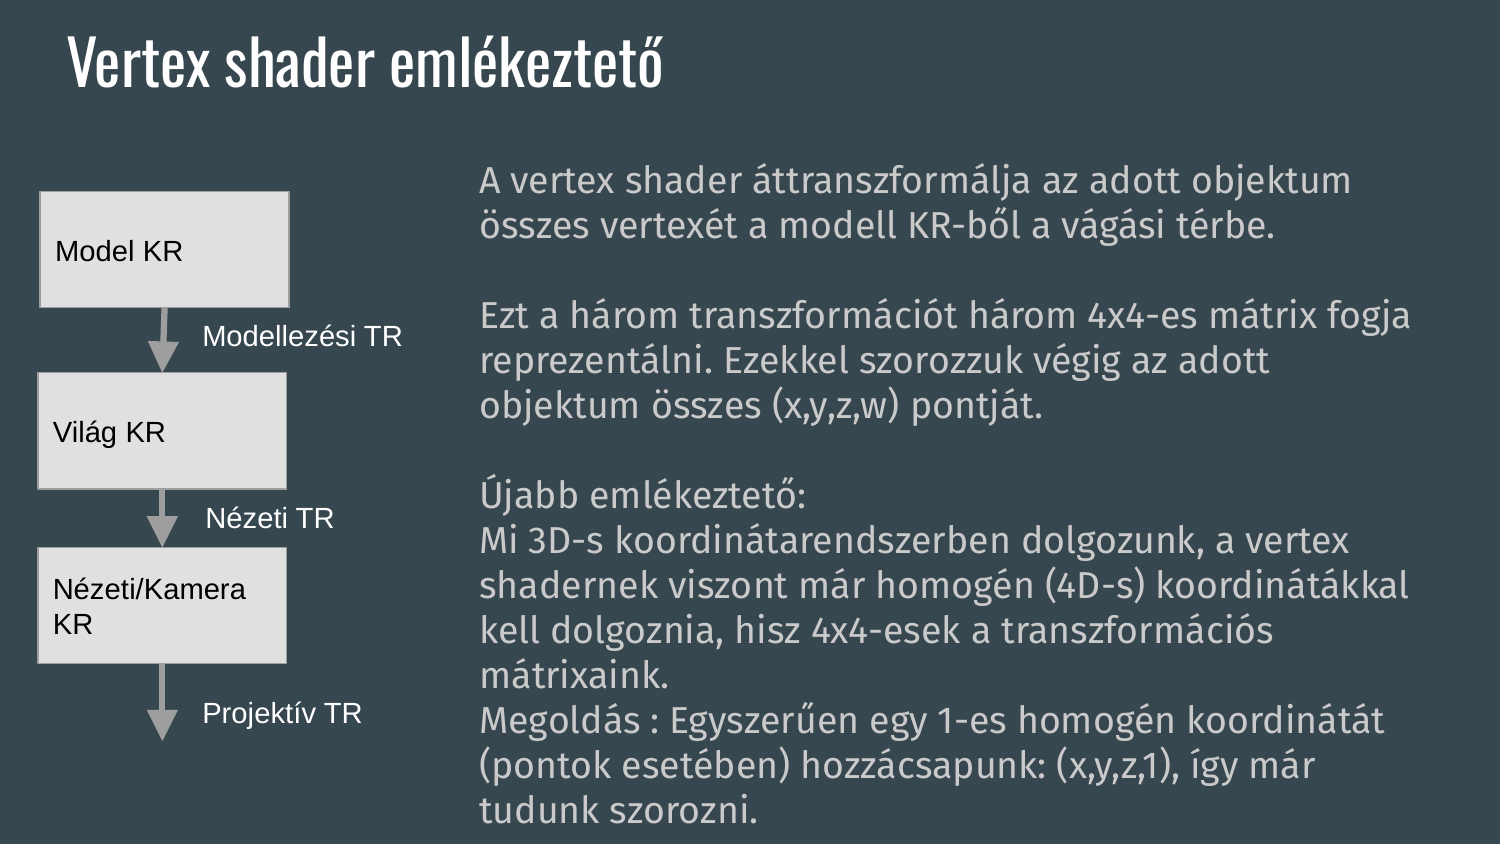

# Vertex shader emlékeztető
A vertex shader áttranszformálja az adott objektum összes vertexét a modell KR-ből a vágási térbe.

Ezt a három transzformációt három 4x4-es mátrix fogja reprezentálni. Ezekkel szorozzuk végig az adott objektum összes (x,y,z,w) pontját.

Újabb emlékeztető:
Mi 3D-s koordinátarendszerben dolgozunk, a vertex shadernek viszont már homogén (4D-s) koordinátákkal kell dolgoznia, hisz 4x4-esek a transzformációs mátrixaink.
Megoldás : Egyszerűen egy 1-es homogén koordinátát (pontok esetében) hozzácsapunk: (x,y,z,1), így már tudunk szorozni.
Model KR
Modellezési TR
Világ KR
Nézeti TR
Nézeti/Kamera KR
Projektív TR